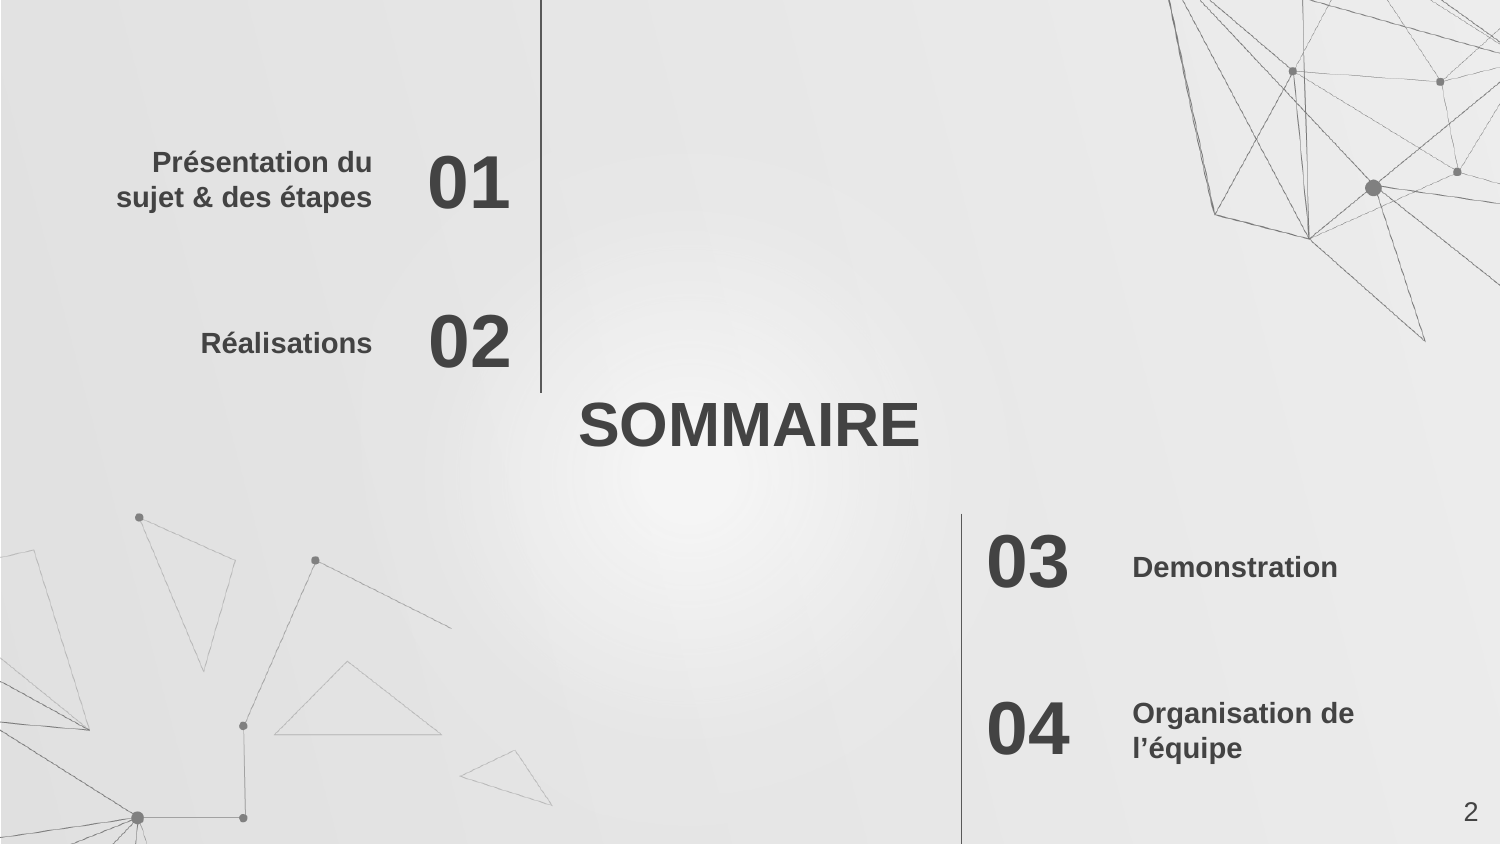

01
Présentation du sujet & des étapes
Réalisations
02
# SOMMAIRE
Demonstration
03
04
Organisation de l’équipe
2